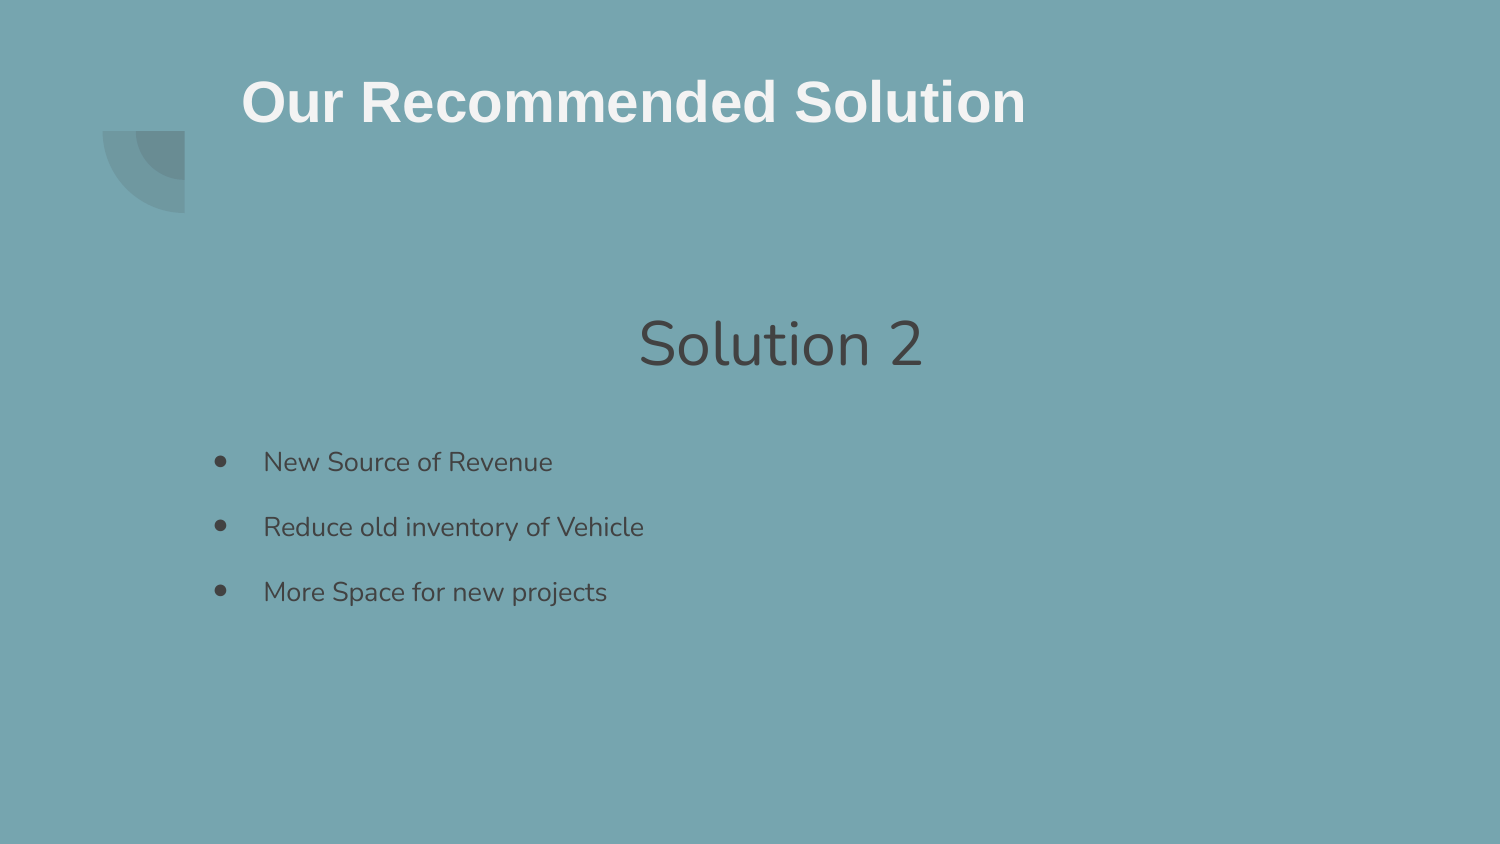

# Our Recommended Solution
Solution 2
New Source of Revenue
Reduce old inventory of Vehicle
More Space for new projects